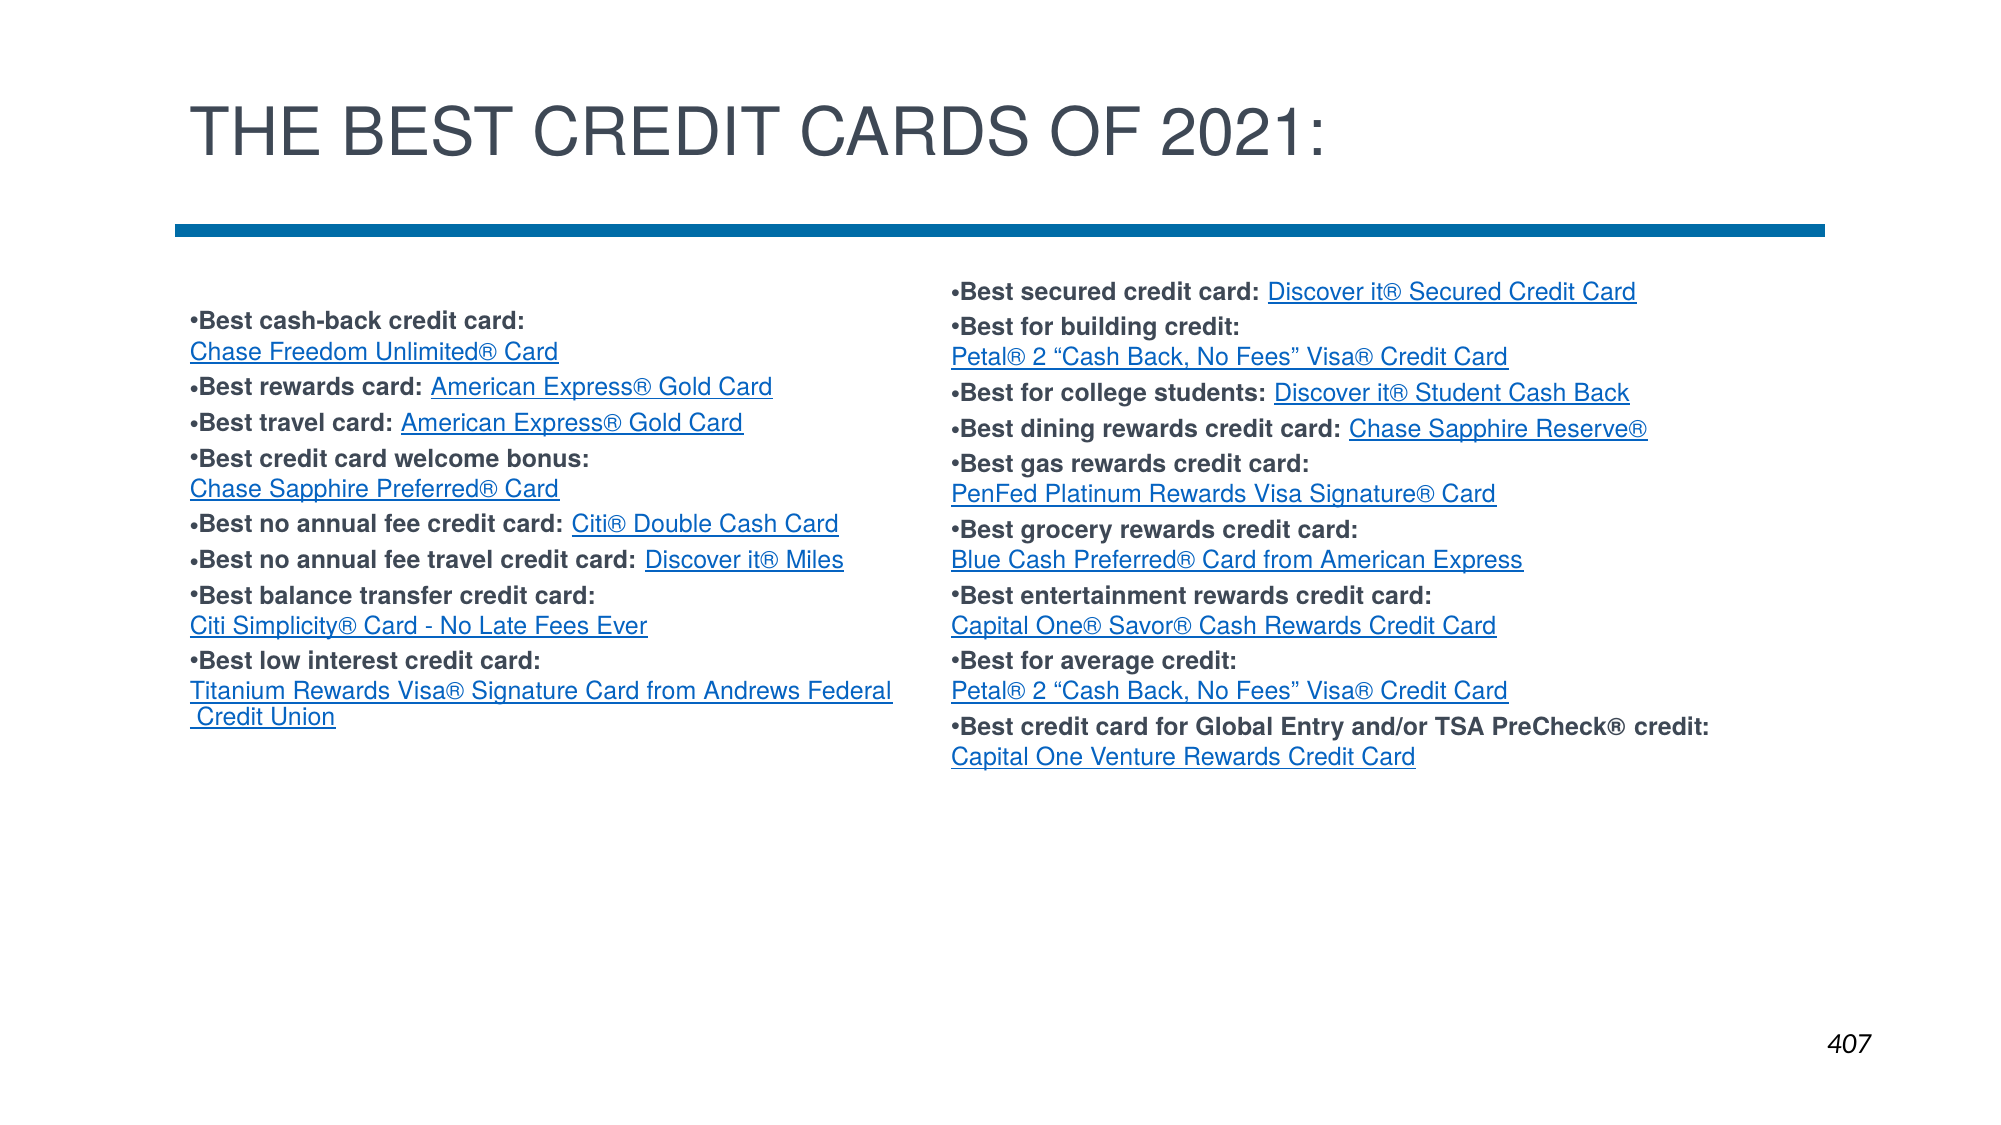

# the best credit cards of 2021:

Best cash-back credit card: Chase Freedom Unlimited® Card
Best rewards card: American Express® Gold Card
Best travel card: American Express® Gold Card
Best credit card welcome bonus: Chase Sapphire Preferred® Card
Best no annual fee credit card: Citi® Double Cash Card
Best no annual fee travel credit card: Discover it® Miles
Best balance transfer credit card: Citi Simplicity® Card - No Late Fees Ever
Best low interest credit card: Titanium Rewards Visa® Signature Card from Andrews Federal Credit Union
Best secured credit card: Discover it® Secured Credit Card
Best for building credit: Petal® 2 “Cash Back, No Fees” Visa® Credit Card
Best for college students: Discover it® Student Cash Back
Best dining rewards credit card: Chase Sapphire Reserve®
Best gas rewards credit card: PenFed Platinum Rewards Visa Signature® Card
Best grocery rewards credit card: Blue Cash Preferred® Card from American Express
Best entertainment rewards credit card: Capital One® Savor® Cash Rewards Credit Card
Best for average credit: Petal® 2 “Cash Back, No Fees” Visa® Credit Card
Best credit card for Global Entry and/or TSA PreCheck® credit: Capital One Venture Rewards Credit Card